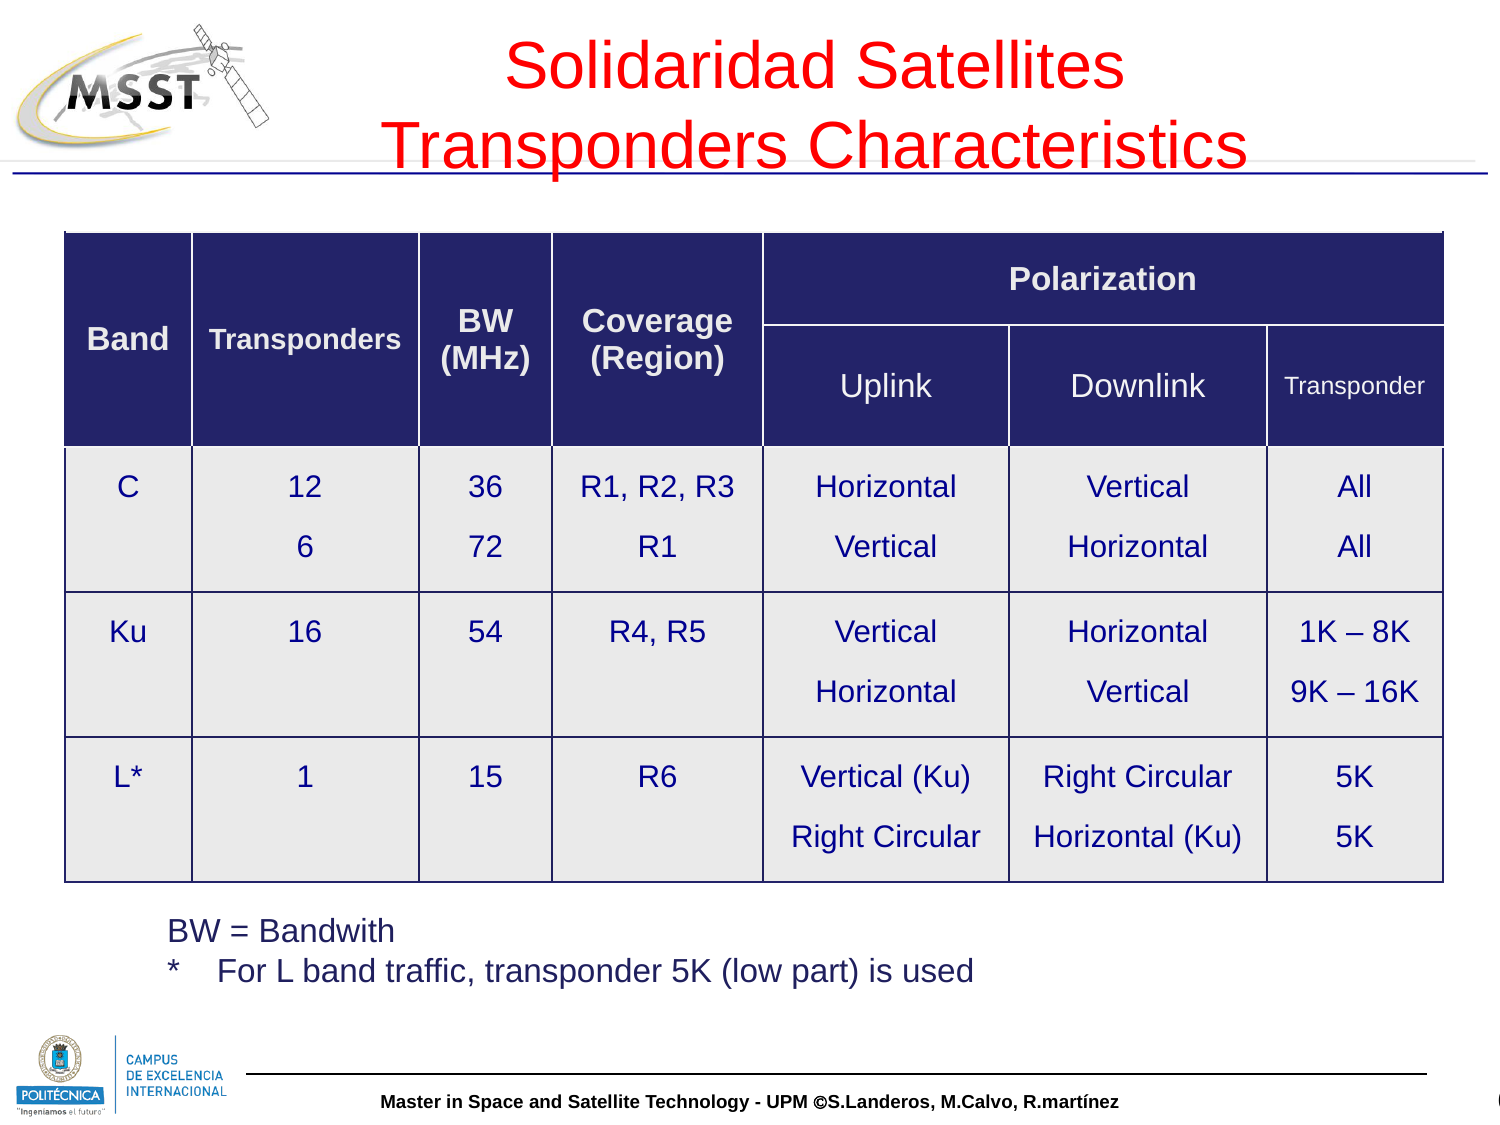

Solidaridad Satellites
Transponders Characteristics
| Band | Transponders | BW (MHz) | Coverage (Region) | Polarization |  |  |
| --- | --- | --- | --- | --- | --- | --- |
|  |  |  |  | Uplink | Downlink | Transponder |
| C | 12 6 | 36 72 | R1, R2, R3 R1 | Horizontal Vertical | Vertical Horizontal | All All |
| Ku | 16 | 54 | R4, R5 | Vertical Horizontal | Horizontal Vertical | 1K – 8K 9K – 16K |
| L\* | 1 | 15 | R6 | Vertical (Ku) Right Circular | Right Circular Horizontal (Ku) | 5K 5K |
BW = Bandwith
*    For L band traffic, transponder 5K (low part) is used